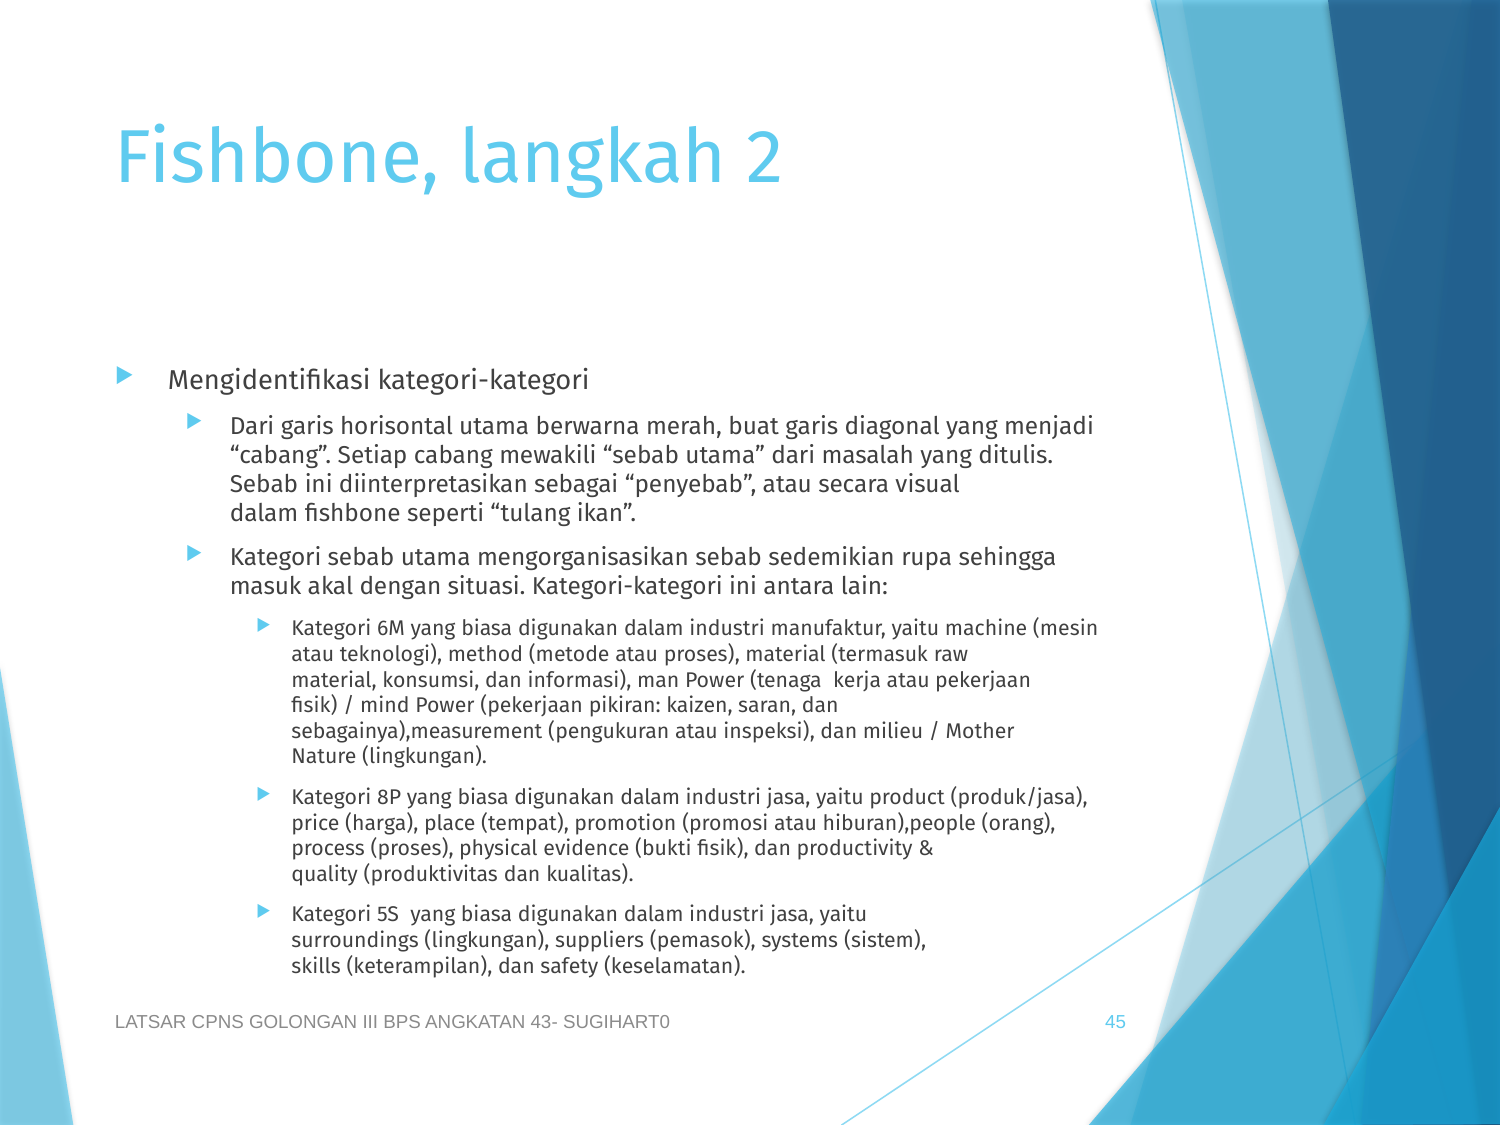

# Fishbone, langkah 2
Mengidentifikasi kategori-kategori
Dari garis horisontal utama berwarna merah, buat garis diagonal yang menjadi “cabang”. Setiap cabang mewakili “sebab utama” dari masalah yang ditulis. Sebab ini diinterpretasikan sebagai “penyebab”, atau secara visual dalam fishbone seperti “tulang ikan”.
Kategori sebab utama mengorganisasikan sebab sedemikian rupa sehingga masuk akal dengan situasi. Kategori-kategori ini antara lain:
Kategori 6M yang biasa digunakan dalam industri manufaktur, yaitu machine (mesin atau teknologi), method (metode atau proses), material (termasuk raw material, konsumsi, dan informasi), man Power (tenaga  kerja atau pekerjaan fisik) / mind Power (pekerjaan pikiran: kaizen, saran, dan sebagainya),measurement (pengukuran atau inspeksi), dan milieu / Mother Nature (lingkungan).
Kategori 8P yang biasa digunakan dalam industri jasa, yaitu product (produk/jasa), price (harga), place (tempat), promotion (promosi atau hiburan),people (orang), process (proses), physical evidence (bukti fisik), dan productivity & quality (produktivitas dan kualitas).
Kategori 5S  yang biasa digunakan dalam industri jasa, yaitu surroundings (lingkungan), suppliers (pemasok), systems (sistem), skills (keterampilan), dan safety (keselamatan).

LATSAR CPNS GOLONGAN III BPS ANGKATAN 43- SUGIHART0
45